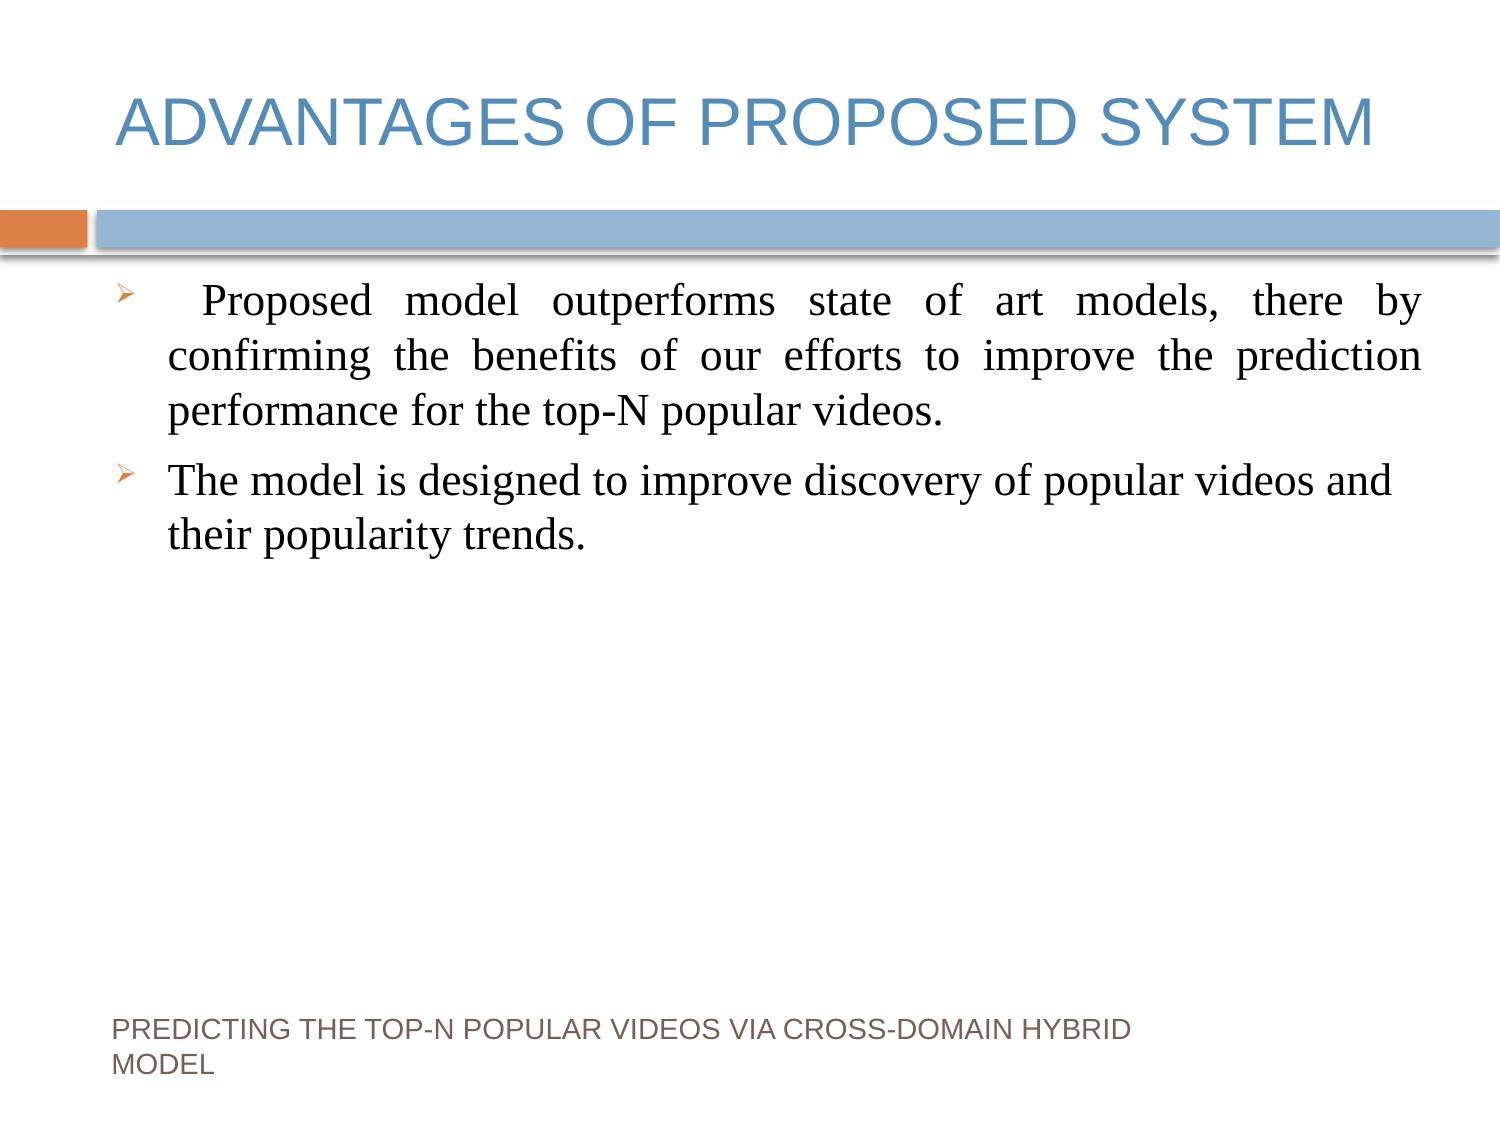

# ADVANTAGES OF PROPOSED SYSTEM
 Proposed model outperforms state of art models, there by confirming the benefits of our efforts to improve the prediction performance for the top-N popular videos.
The model is designed to improve discovery of popular videos and their popularity trends.
PREDICTING THE TOP-N POPULAR VIDEOS VIA CROSS-DOMAIN HYBRID MODEL